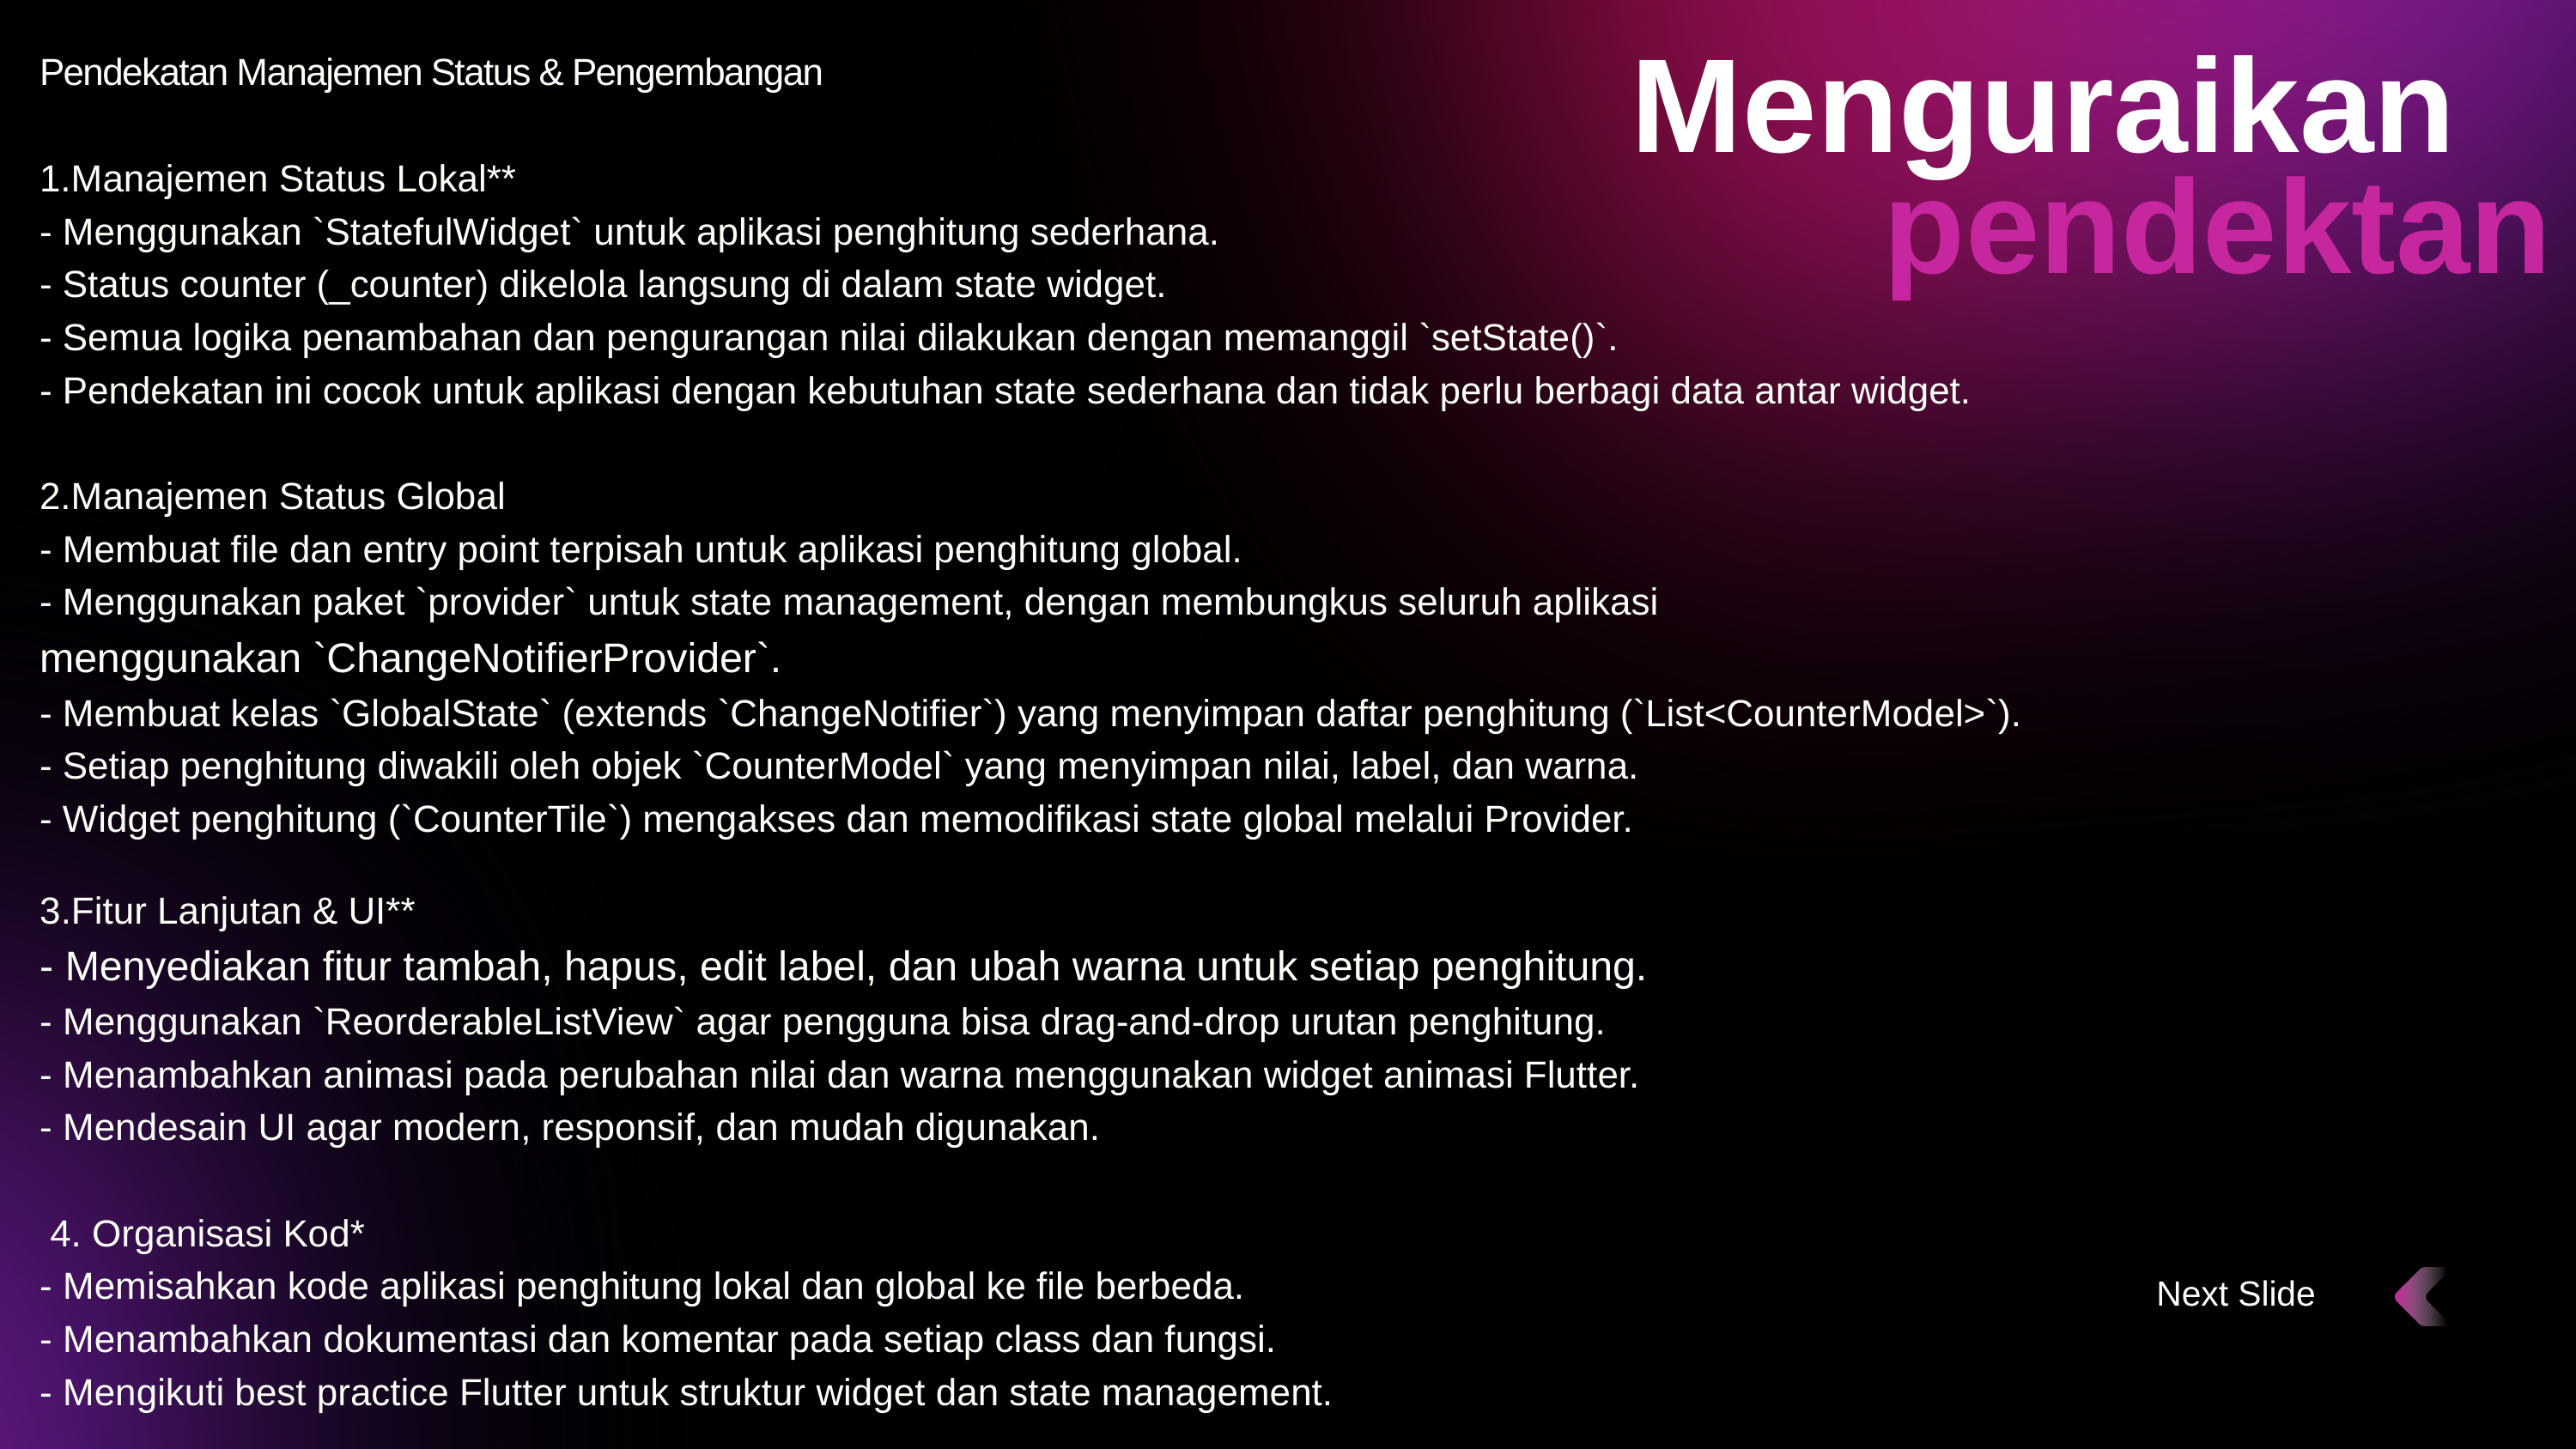

Menguraikan
Pendekatan Manajemen Status & Pengembangan

1.Manajemen Status Lokal**
- Menggunakan `StatefulWidget` untuk aplikasi penghitung sederhana.
- Status counter (_counter) dikelola langsung di dalam state widget.
- Semua logika penambahan dan pengurangan nilai dilakukan dengan memanggil `setState()`.
- Pendekatan ini cocok untuk aplikasi dengan kebutuhan state sederhana dan tidak perlu berbagi data antar widget.

2.Manajemen Status Global
- Membuat file dan entry point terpisah untuk aplikasi penghitung global.
- Menggunakan paket `provider` untuk state management, dengan membungkus seluruh aplikasi
menggunakan `ChangeNotifierProvider`.
- Membuat kelas `GlobalState` (extends `ChangeNotifier`) yang menyimpan daftar penghitung (`List<CounterModel>`).
- Setiap penghitung diwakili oleh objek `CounterModel` yang menyimpan nilai, label, dan warna.
- Widget penghitung (`CounterTile`) mengakses dan memodifikasi state global melalui Provider.

pendektan

3.Fitur Lanjutan & UI**
- Menyediakan fitur tambah, hapus, edit label, dan ubah warna untuk setiap penghitung.
- Menggunakan `ReorderableListView` agar pengguna bisa drag-and-drop urutan penghitung.
- Menambahkan animasi pada perubahan nilai dan warna menggunakan widget animasi Flutter.
- Mendesain UI agar modern, responsif, dan mudah digunakan.

 4. Organisasi Kod*
- Memisahkan kode aplikasi penghitung lokal dan global ke file berbeda.
- Menambahkan dokumentasi dan komentar pada setiap class dan fungsi.
- Mengikuti best practice Flutter untuk struktur widget dan state management.

Next Slide